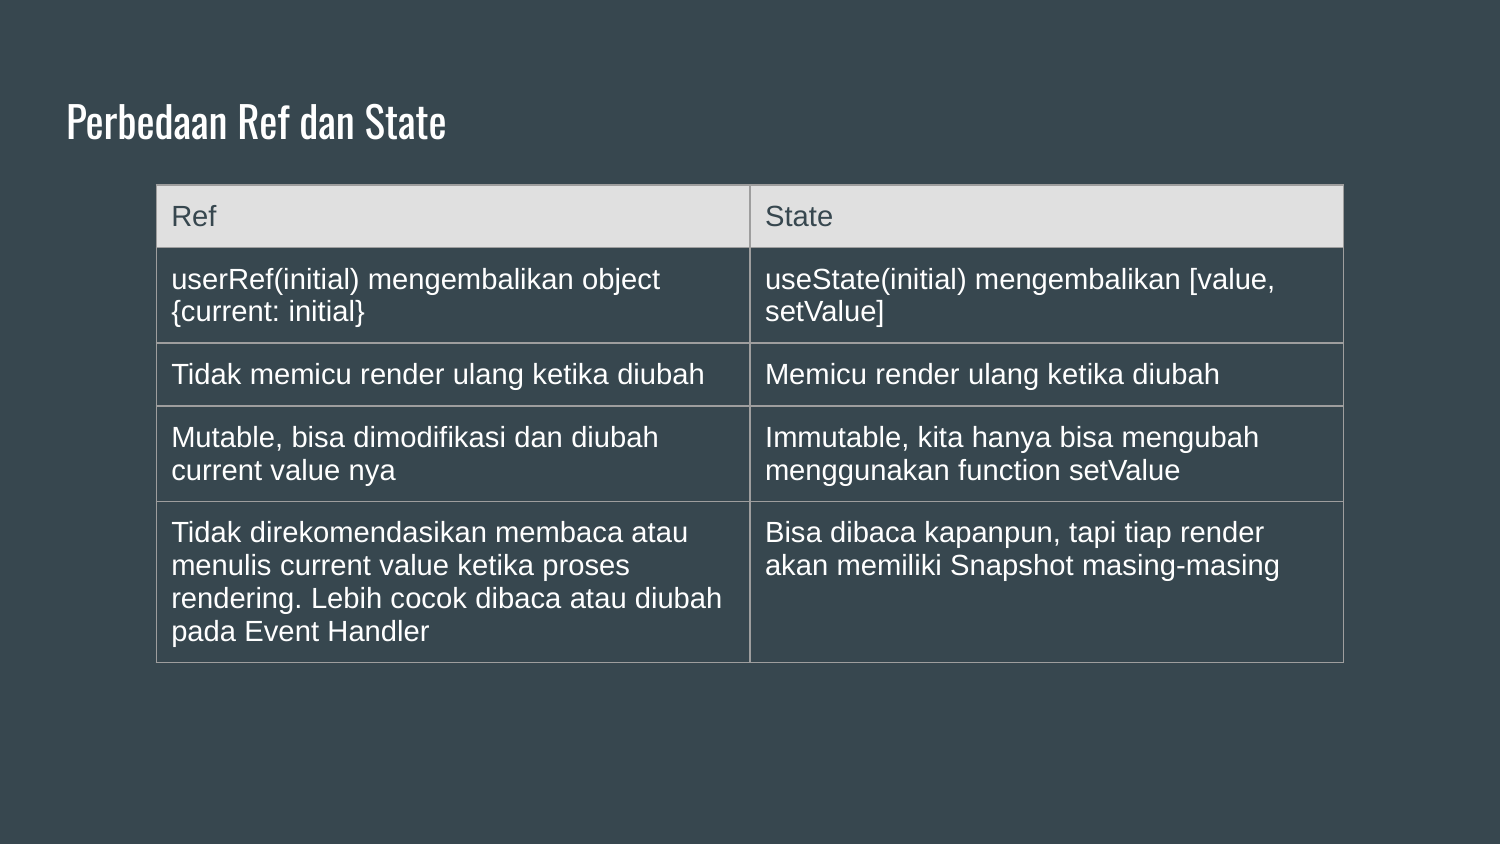

# Perbedaan Ref dan State
| Ref | State |
| --- | --- |
| userRef(initial) mengembalikan object {current: initial} | useState(initial) mengembalikan [value, setValue] |
| Tidak memicu render ulang ketika diubah | Memicu render ulang ketika diubah |
| Mutable, bisa dimodifikasi dan diubah current value nya | Immutable, kita hanya bisa mengubah menggunakan function setValue |
| Tidak direkomendasikan membaca atau menulis current value ketika proses rendering. Lebih cocok dibaca atau diubah pada Event Handler | Bisa dibaca kapanpun, tapi tiap render akan memiliki Snapshot masing-masing |